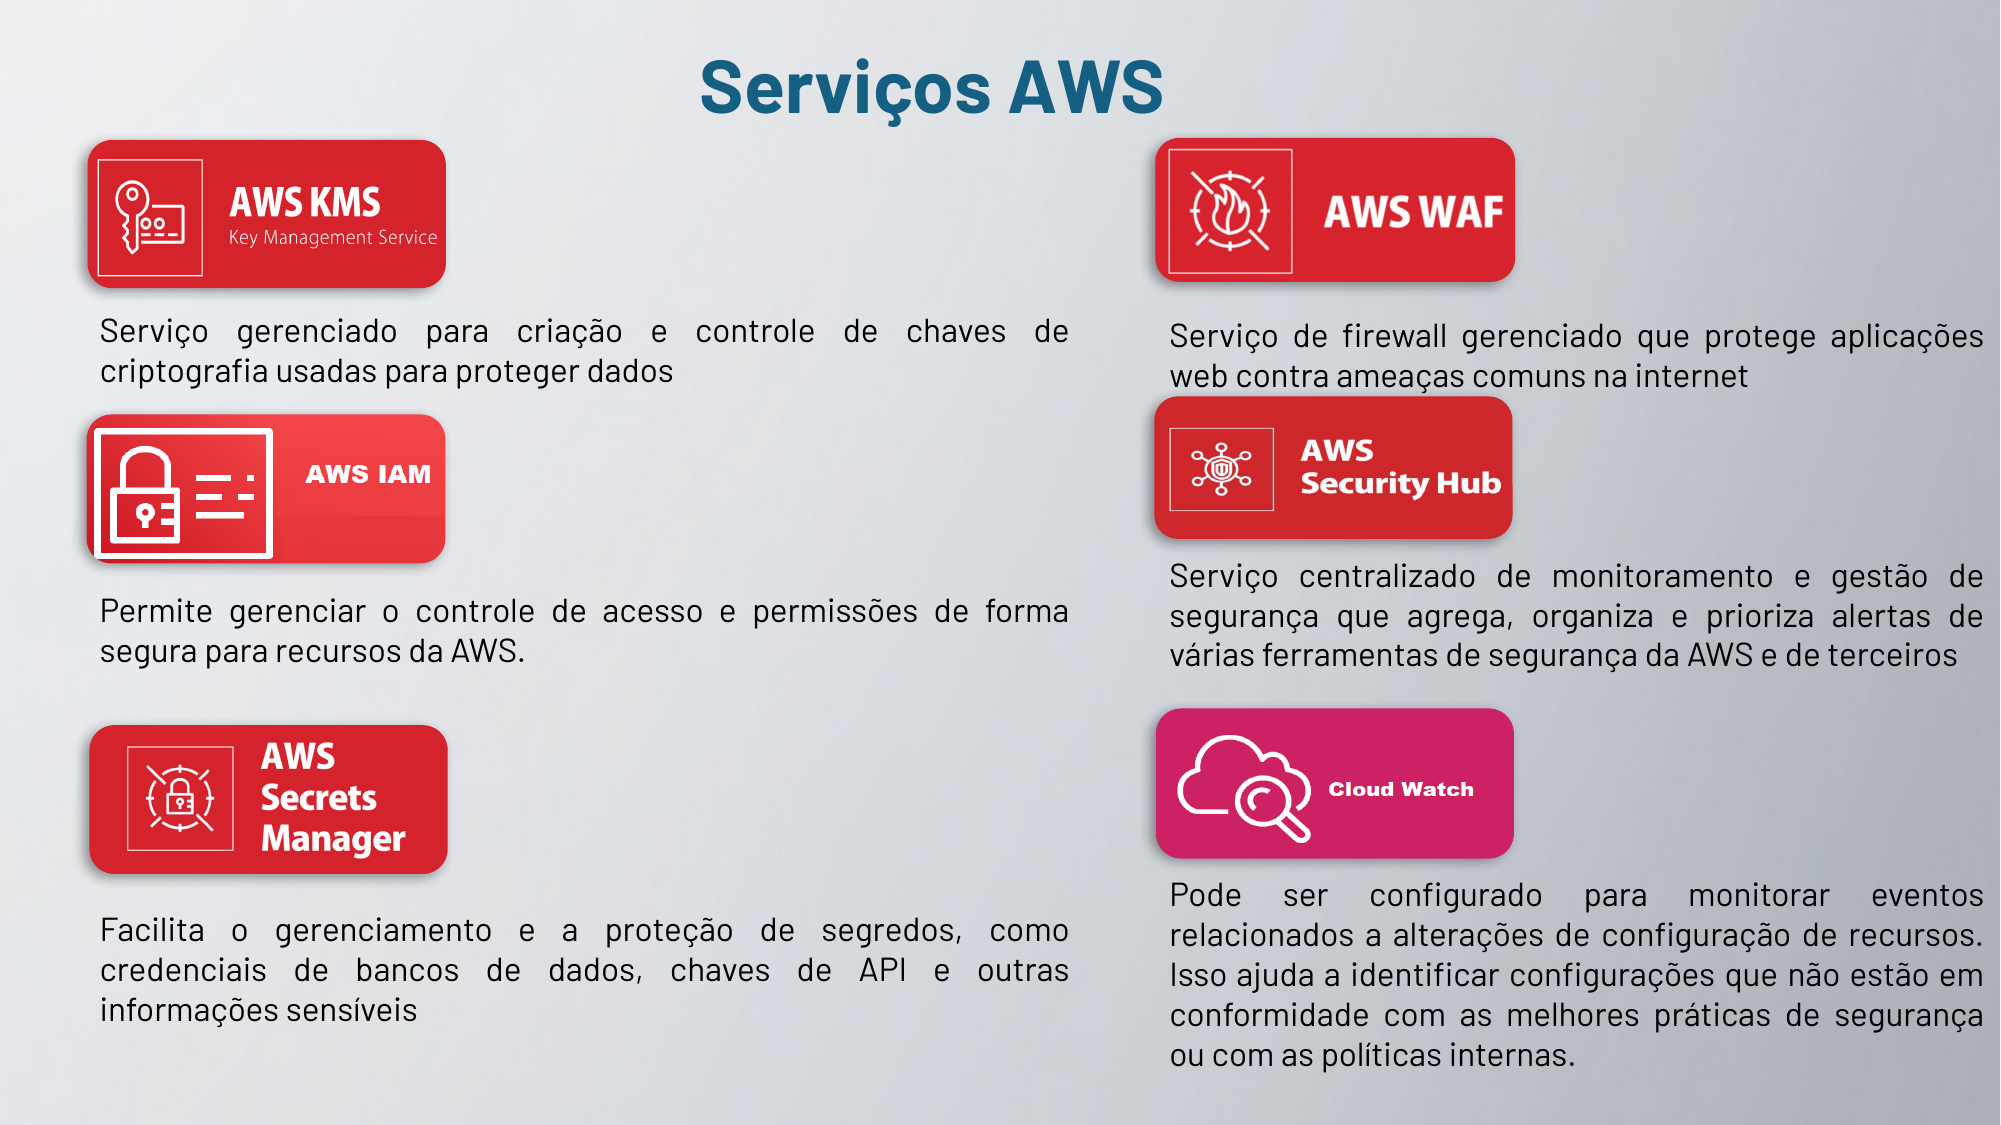

Serviços AWS

Serviço gerenciado para criação e controle de chaves de criptografia usadas para proteger dados

Permite gerenciar o controle de acesso e permissões de forma segura para recursos da AWS.

Facilita o gerenciamento e a proteção de segredos, como credenciais de bancos de dados, chaves de API e outras informações sensíveis

Serviço de firewall gerenciado que protege aplicações web contra ameaças comuns na internet

Serviço centralizado de monitoramento e gestão de segurança que agrega, organiza e prioriza alertas de várias ferramentas de segurança da AWS e de terceiros

Pode ser configurado para monitorar eventos relacionados a alterações de configuração de recursos. Isso ajuda a identificar configurações que não estão em conformidade com as melhores práticas de segurança ou com as políticas internas.